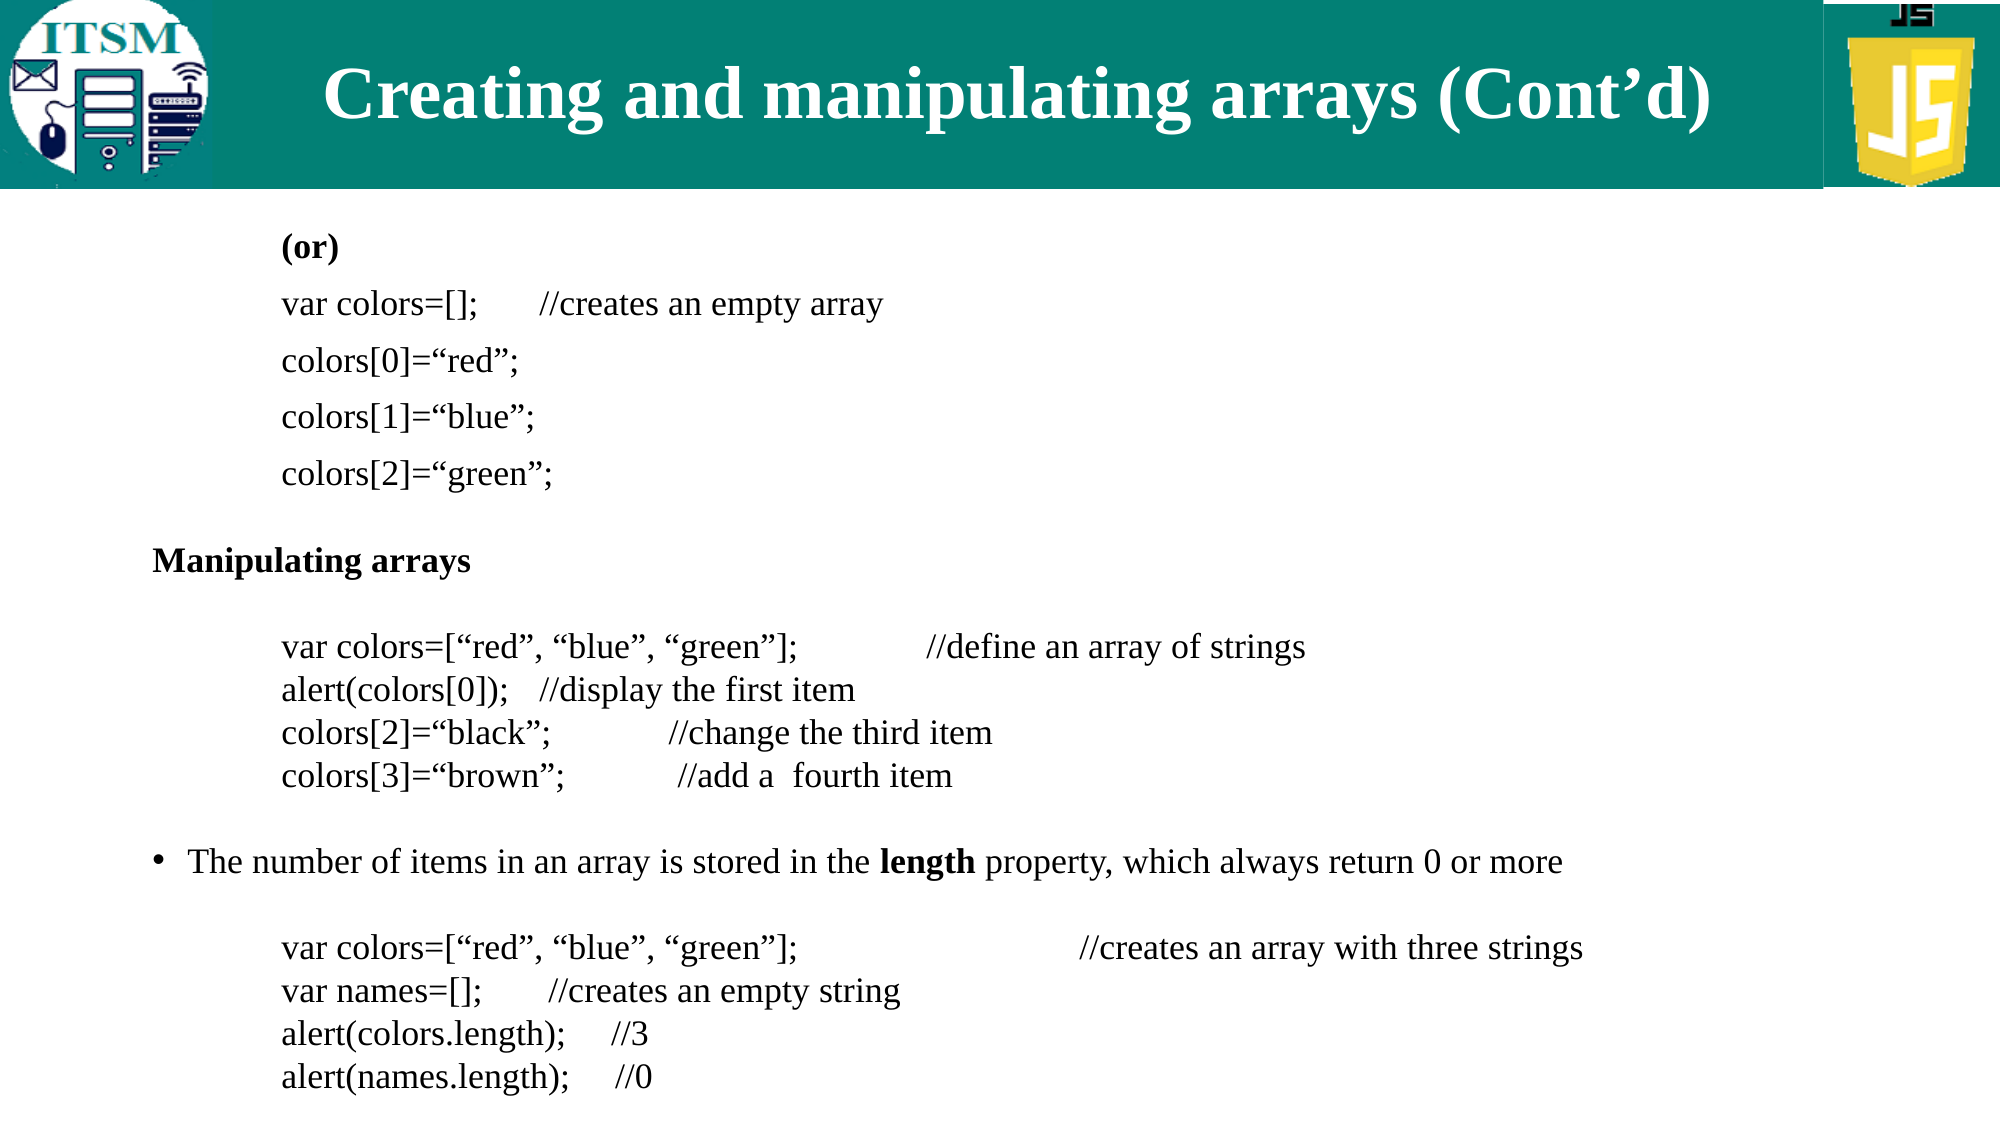

# Creating and manipulating arrays (Cont’d)
 		(or)
	var colors=[]; 	//creates an empty array
	colors[0]=“red”;
	colors[1]=“blue”;
	colors[2]=“green”;

Manipulating arrays

	var colors=[“red”, “blue”, “green”]; 		//define an array of strings
	alert(colors[0]); 				//display the first item
	colors[2]=“black”; 			//change the third item
	colors[3]=“brown”;			 //add a  fourth item

The number of items in an array is stored in the length property, which always return 0 or more

	var colors=[“red”, “blue”, “green”]; 	                 //creates an array with three strings
	var names=[];				 //creates an empty string
	alert(colors.length);     //3
	alert(names.length);     //0